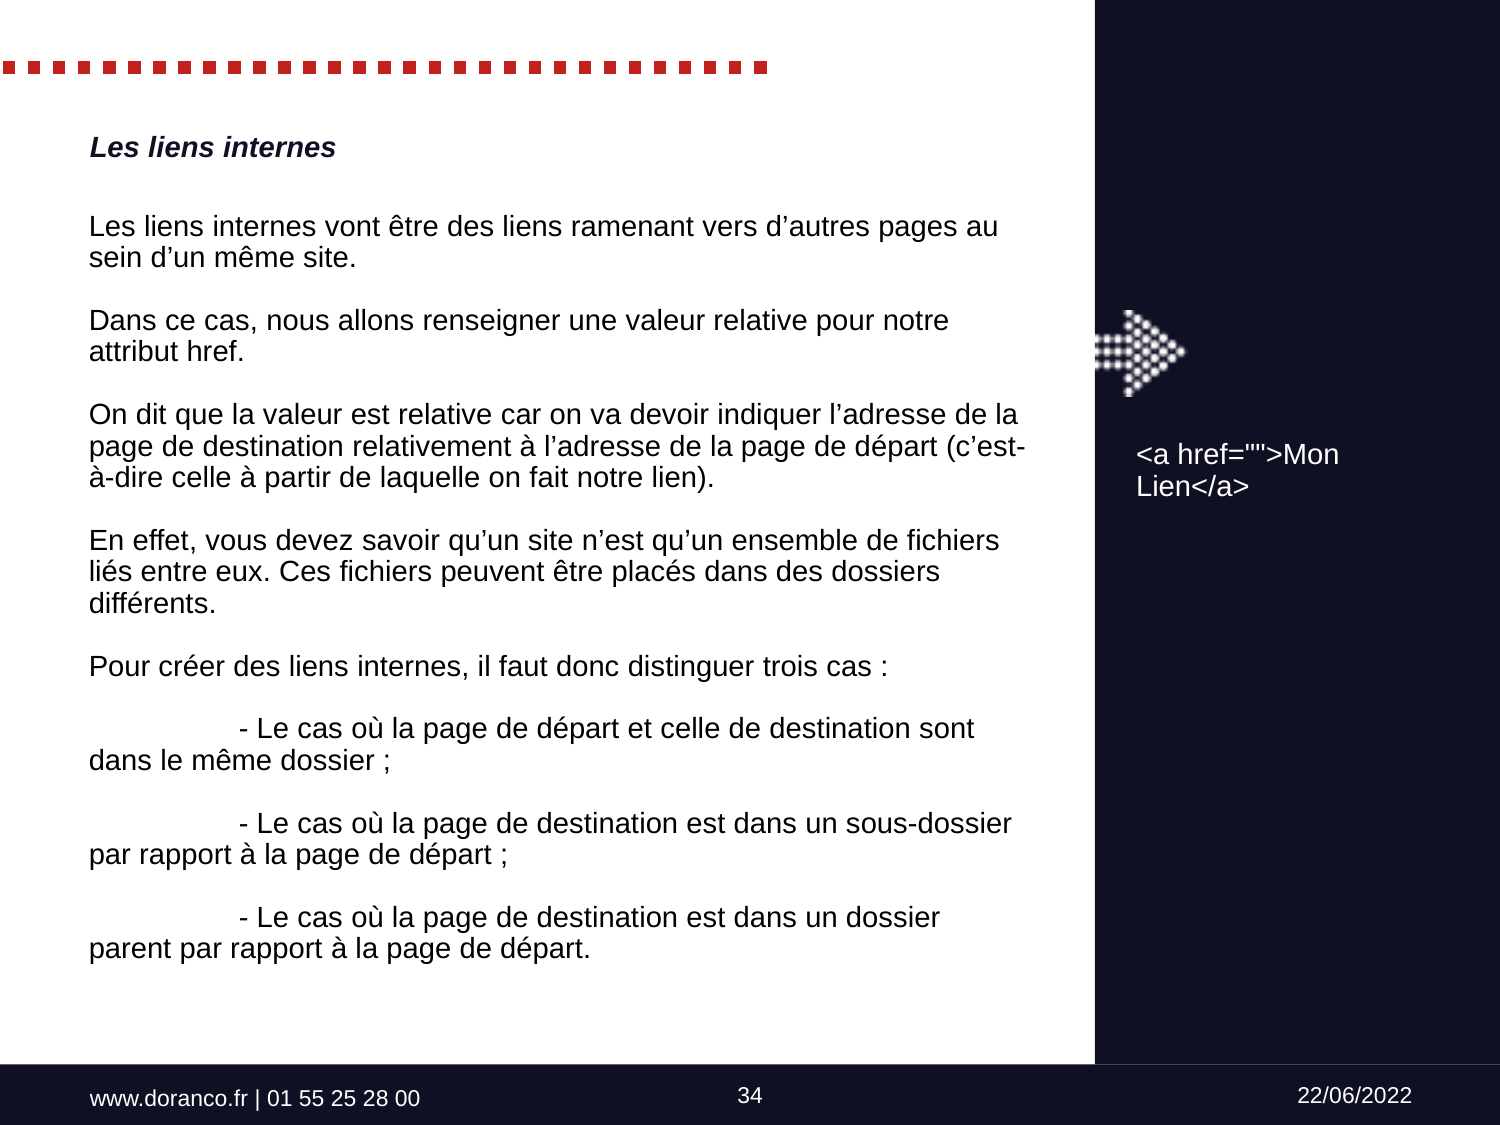

Les liens internes
Les liens internes vont être des liens ramenant vers d’autres pages au sein d’un même site.

Dans ce cas, nous allons renseigner une valeur relative pour notre attribut href.

On dit que la valeur est relative car on va devoir indiquer l’adresse de la page de destination relativement à l’adresse de la page de départ (c’est-à-dire celle à partir de laquelle on fait notre lien).

En effet, vous devez savoir qu’un site n’est qu’un ensemble de fichiers liés entre eux. Ces fichiers peuvent être placés dans des dossiers différents.

Pour créer des liens internes, il faut donc distinguer trois cas :

	- Le cas où la page de départ et celle de destination sont dans le même dossier ;

	- Le cas où la page de destination est dans un sous-dossier par rapport à la page de départ ;

	- Le cas où la page de destination est dans un dossier parent par rapport à la page de départ.

<a href="">Mon Lien</a>
www.doranco.fr | 01 55 25 28 00
22/06/2022
34